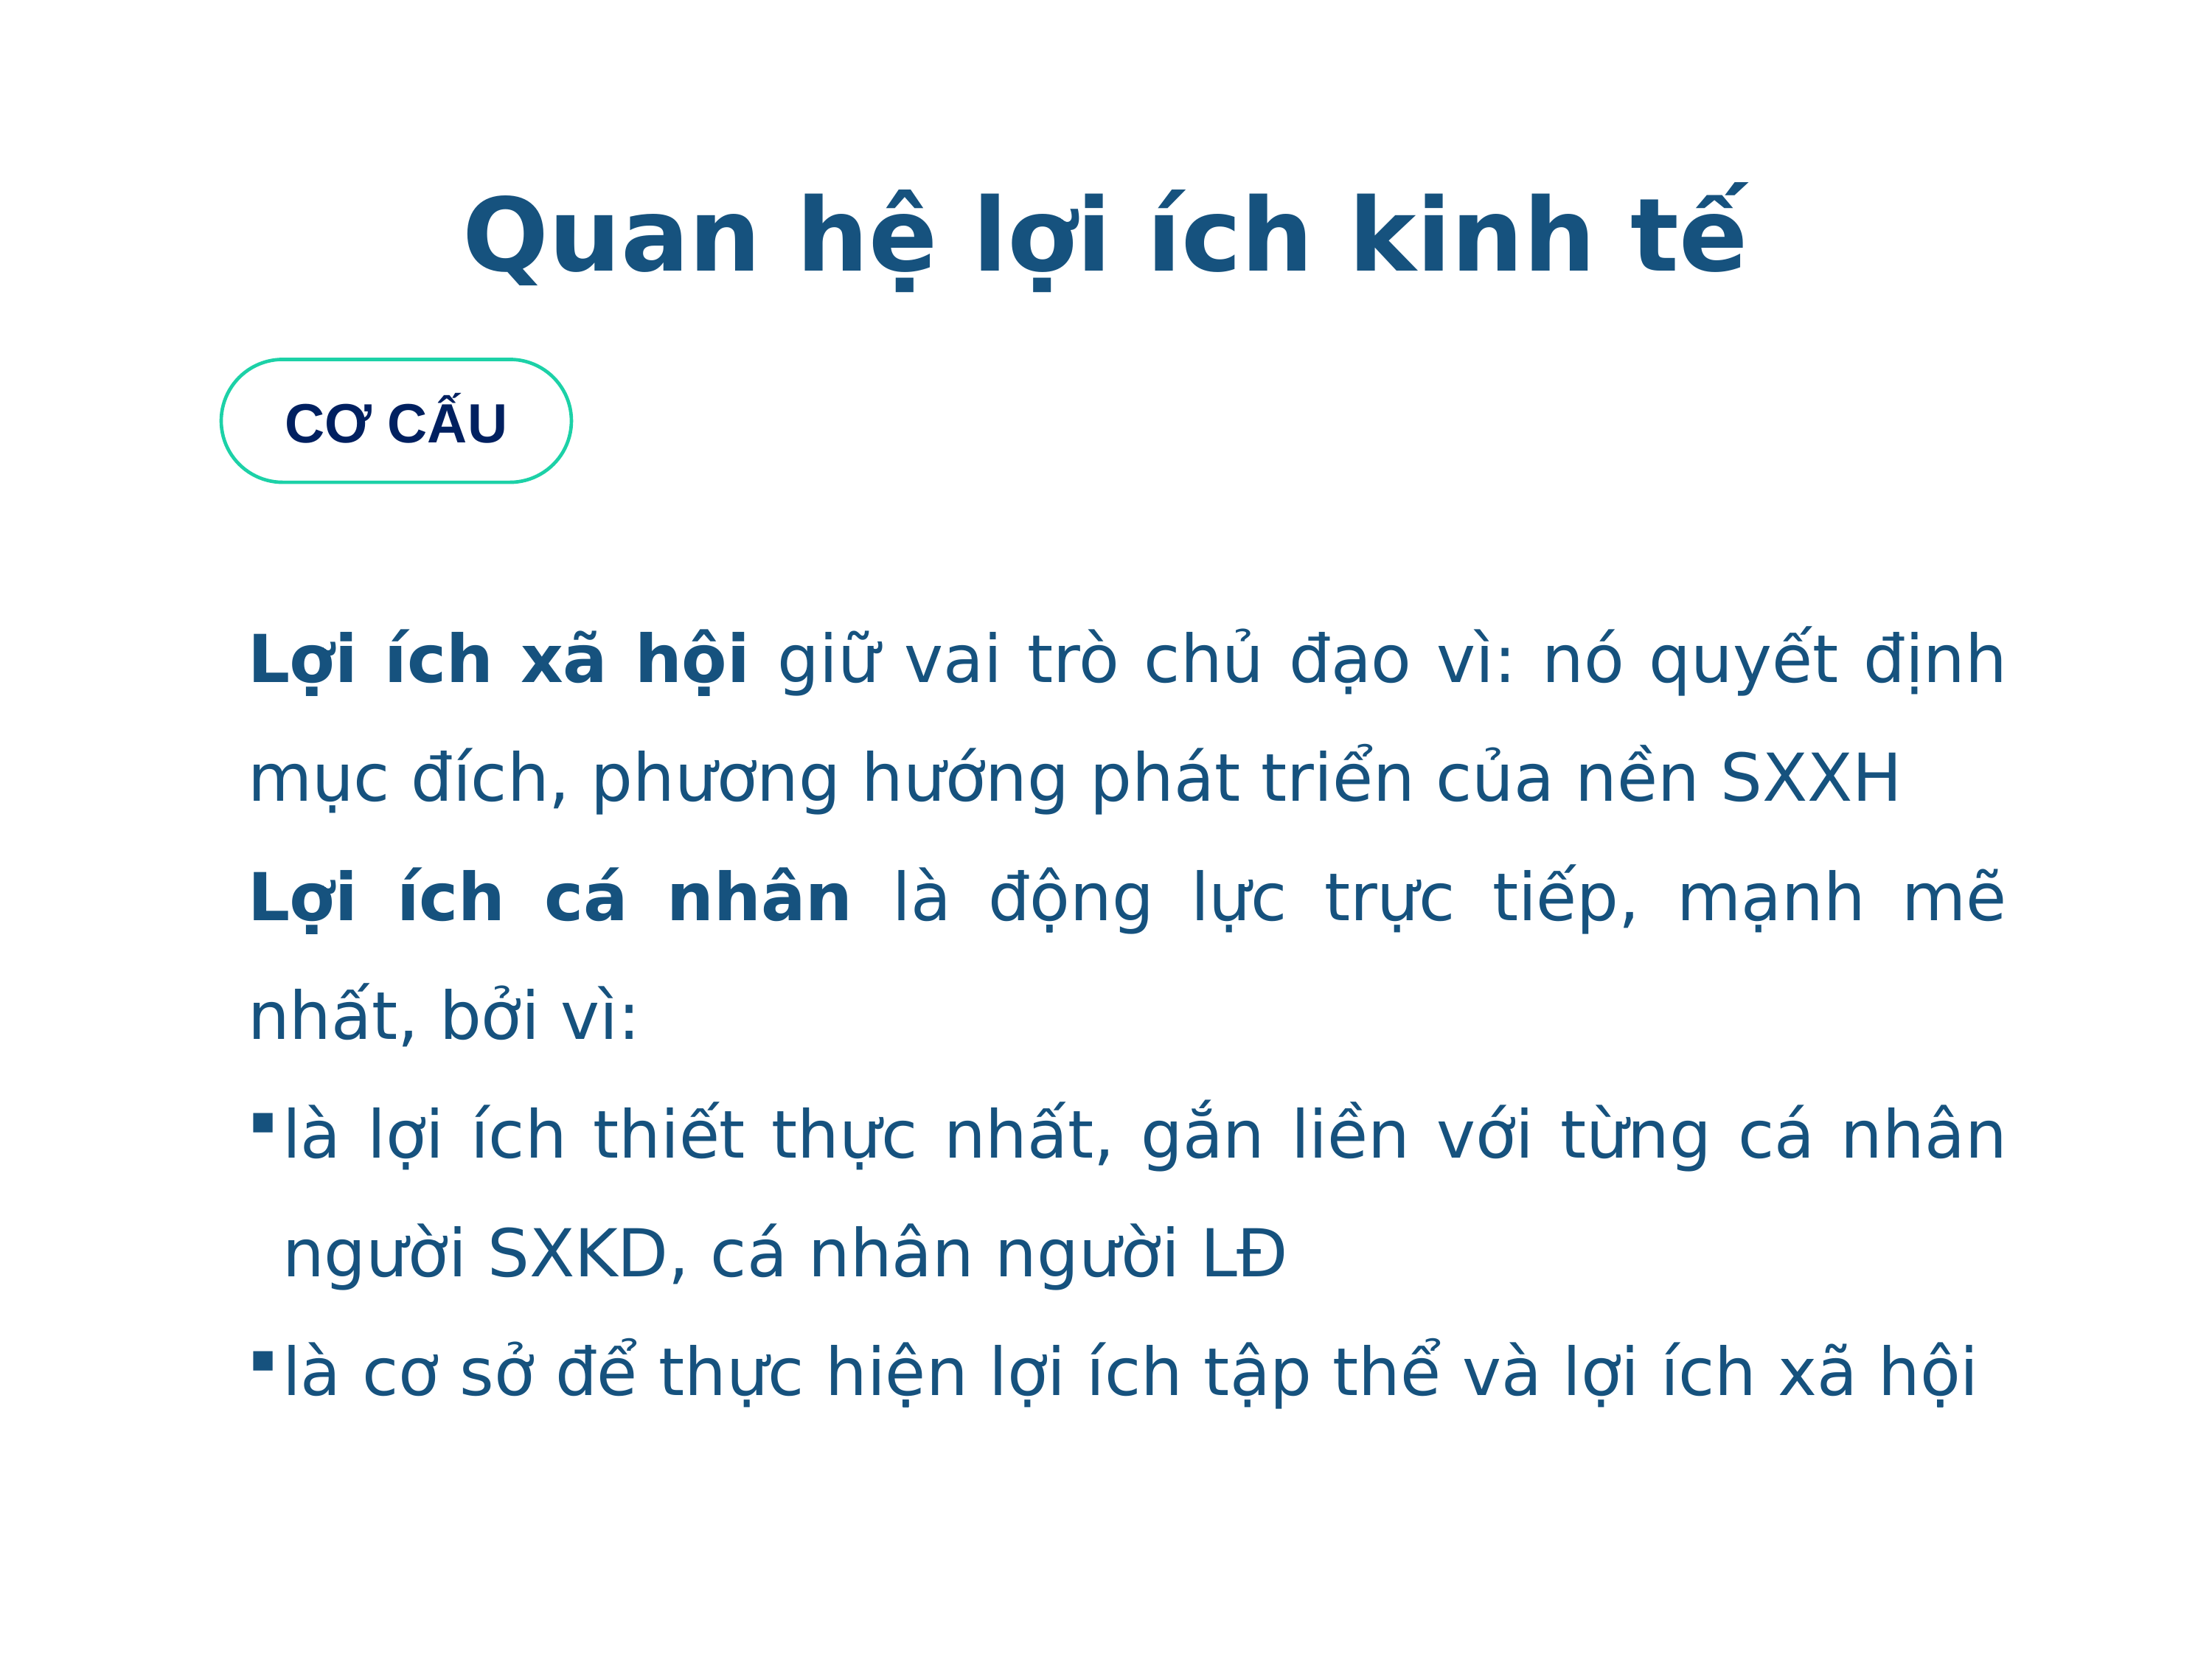

# Quan hệ lợi ích kinh tế
CƠ CẤU
Lợi ích xã hội giữ vai trò chủ đạo vì: nó quyết định mục đích, phương hướng phát triển của nền SXXH
Lợi ích cá nhân là động lực trực tiếp, mạnh mẽ nhất, bởi vì:
là lợi ích thiết thực nhất, gắn liền với từng cá nhân người SXKD, cá nhân người LĐ
là cơ sở để thực hiện lợi ích tập thể và lợi ích xã hội